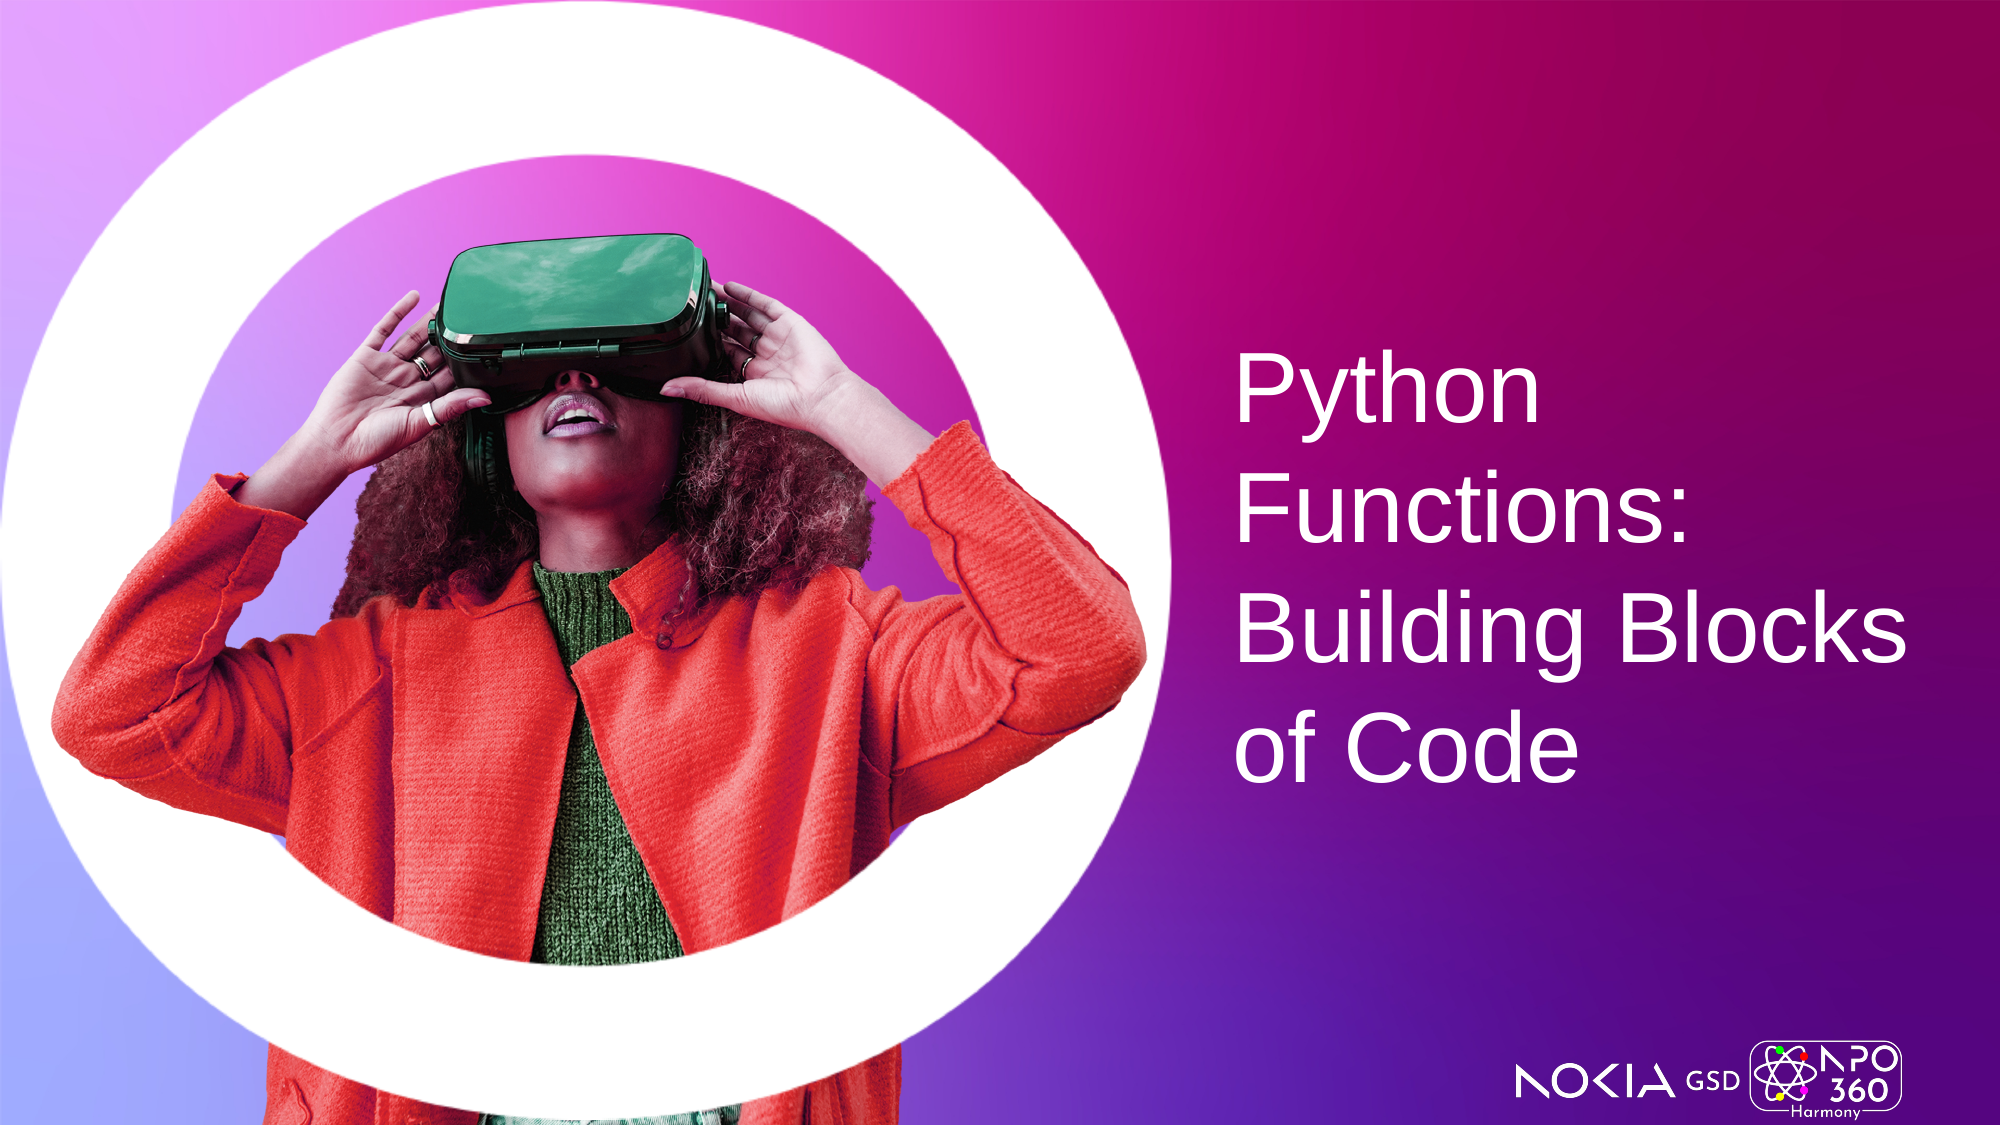

# Python Functions: Building Blocks of Code